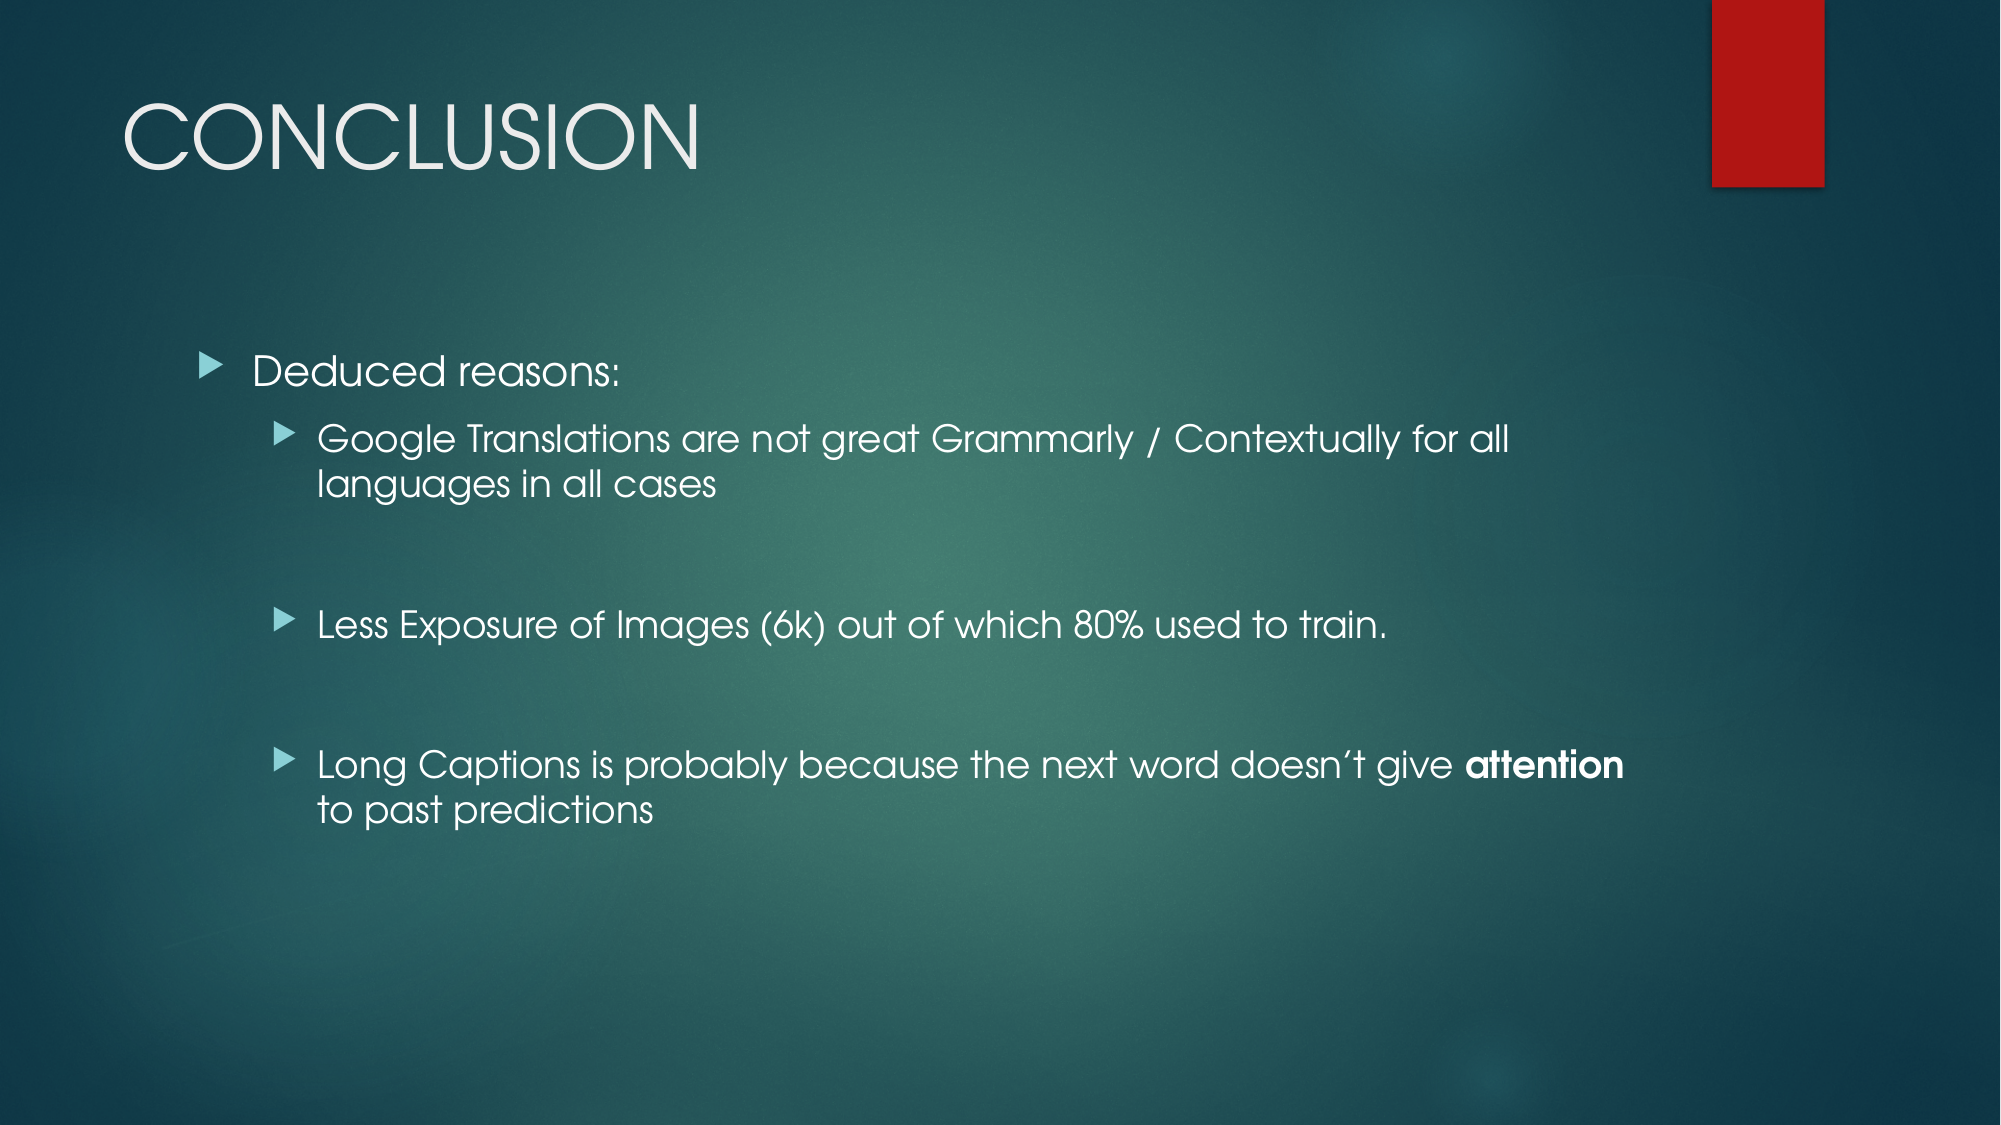

# CONCLUSION
Deduced reasons:
Google Translations are not great Grammarly / Contextually for all languages in all cases

Less Exposure of Images (6k) out of which 80% used to train.

Long Captions is probably because the next word doesn’t give attention to past predictions